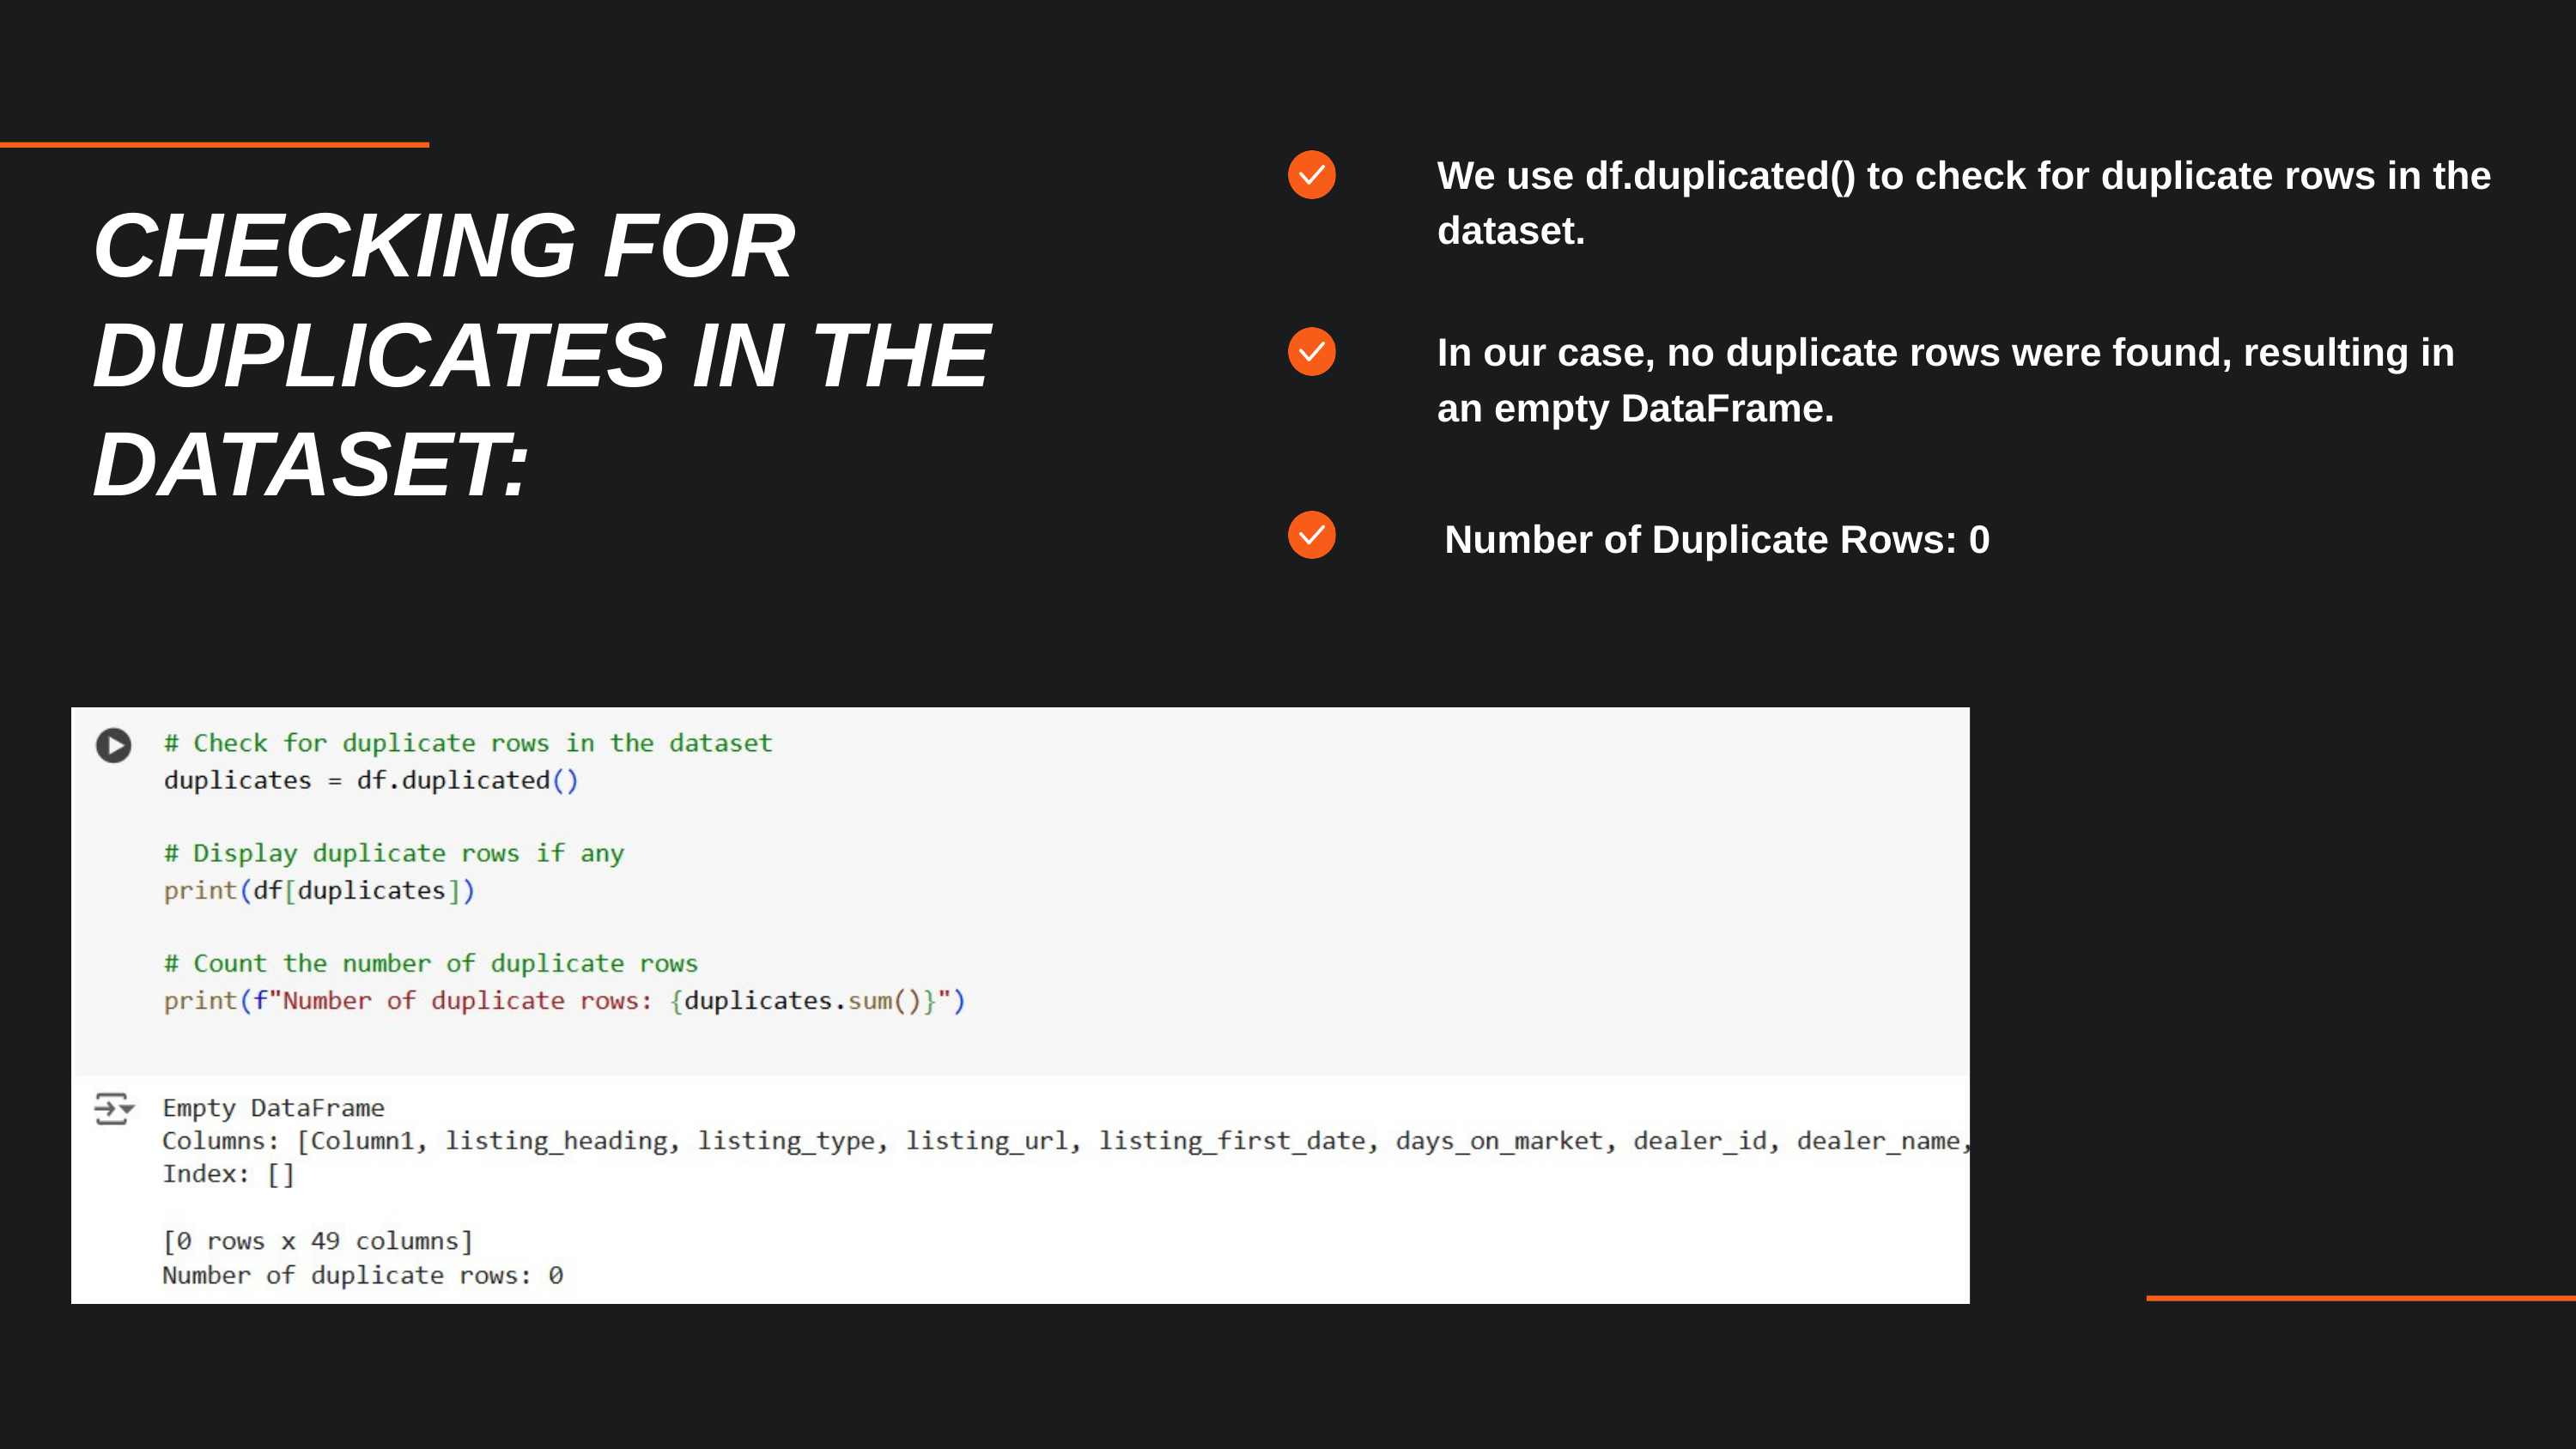

We use df.duplicated() to check for duplicate rows in the dataset.

CHECKING FOR DUPLICATES IN THE DATASET:
In our case, no duplicate rows were found, resulting in an empty DataFrame.

Number of Duplicate Rows: 0